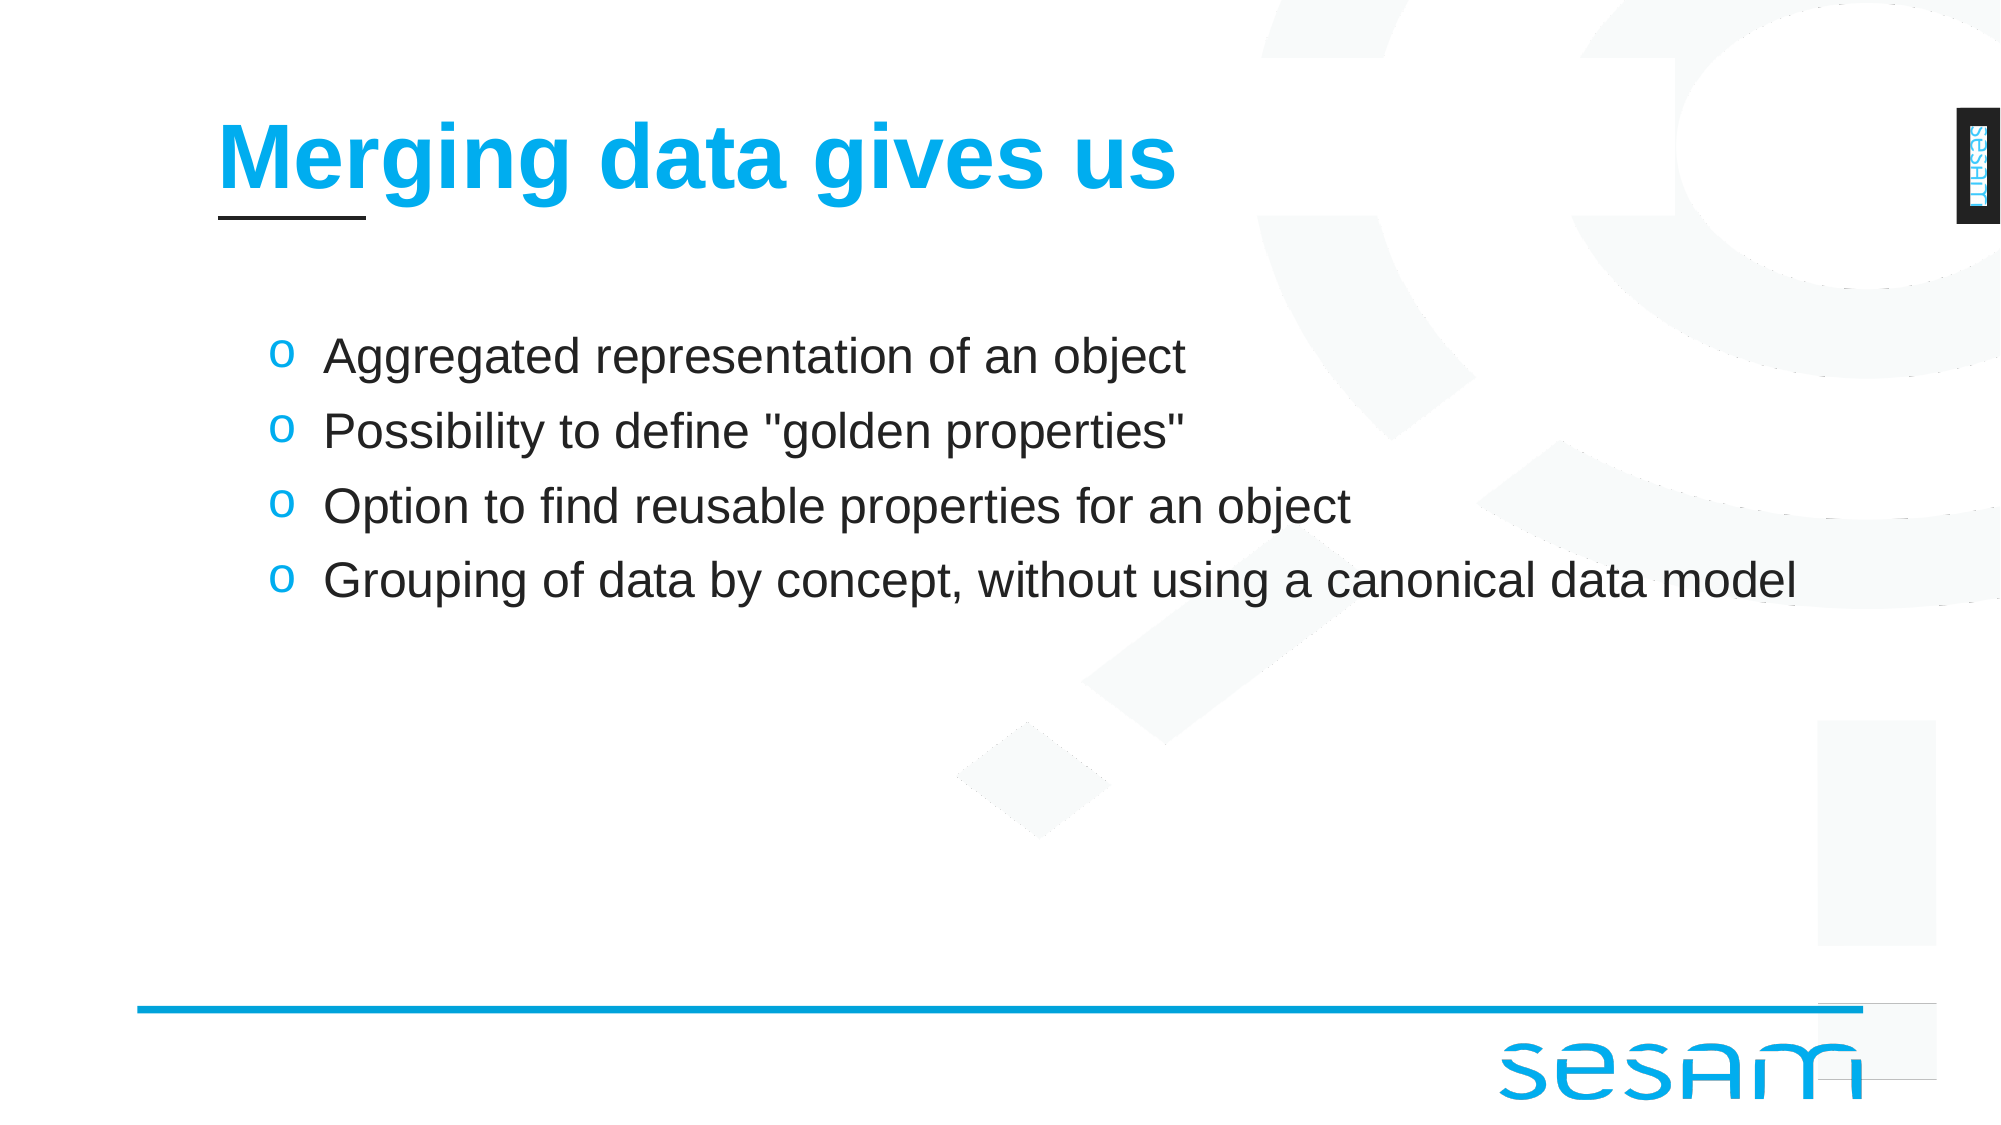

# Merging data gives us
Aggregated representation of an object​
Possibility to define "golden properties"​
Option to find reusable properties for an object​
Grouping of data by concept, without using a canonical data model​